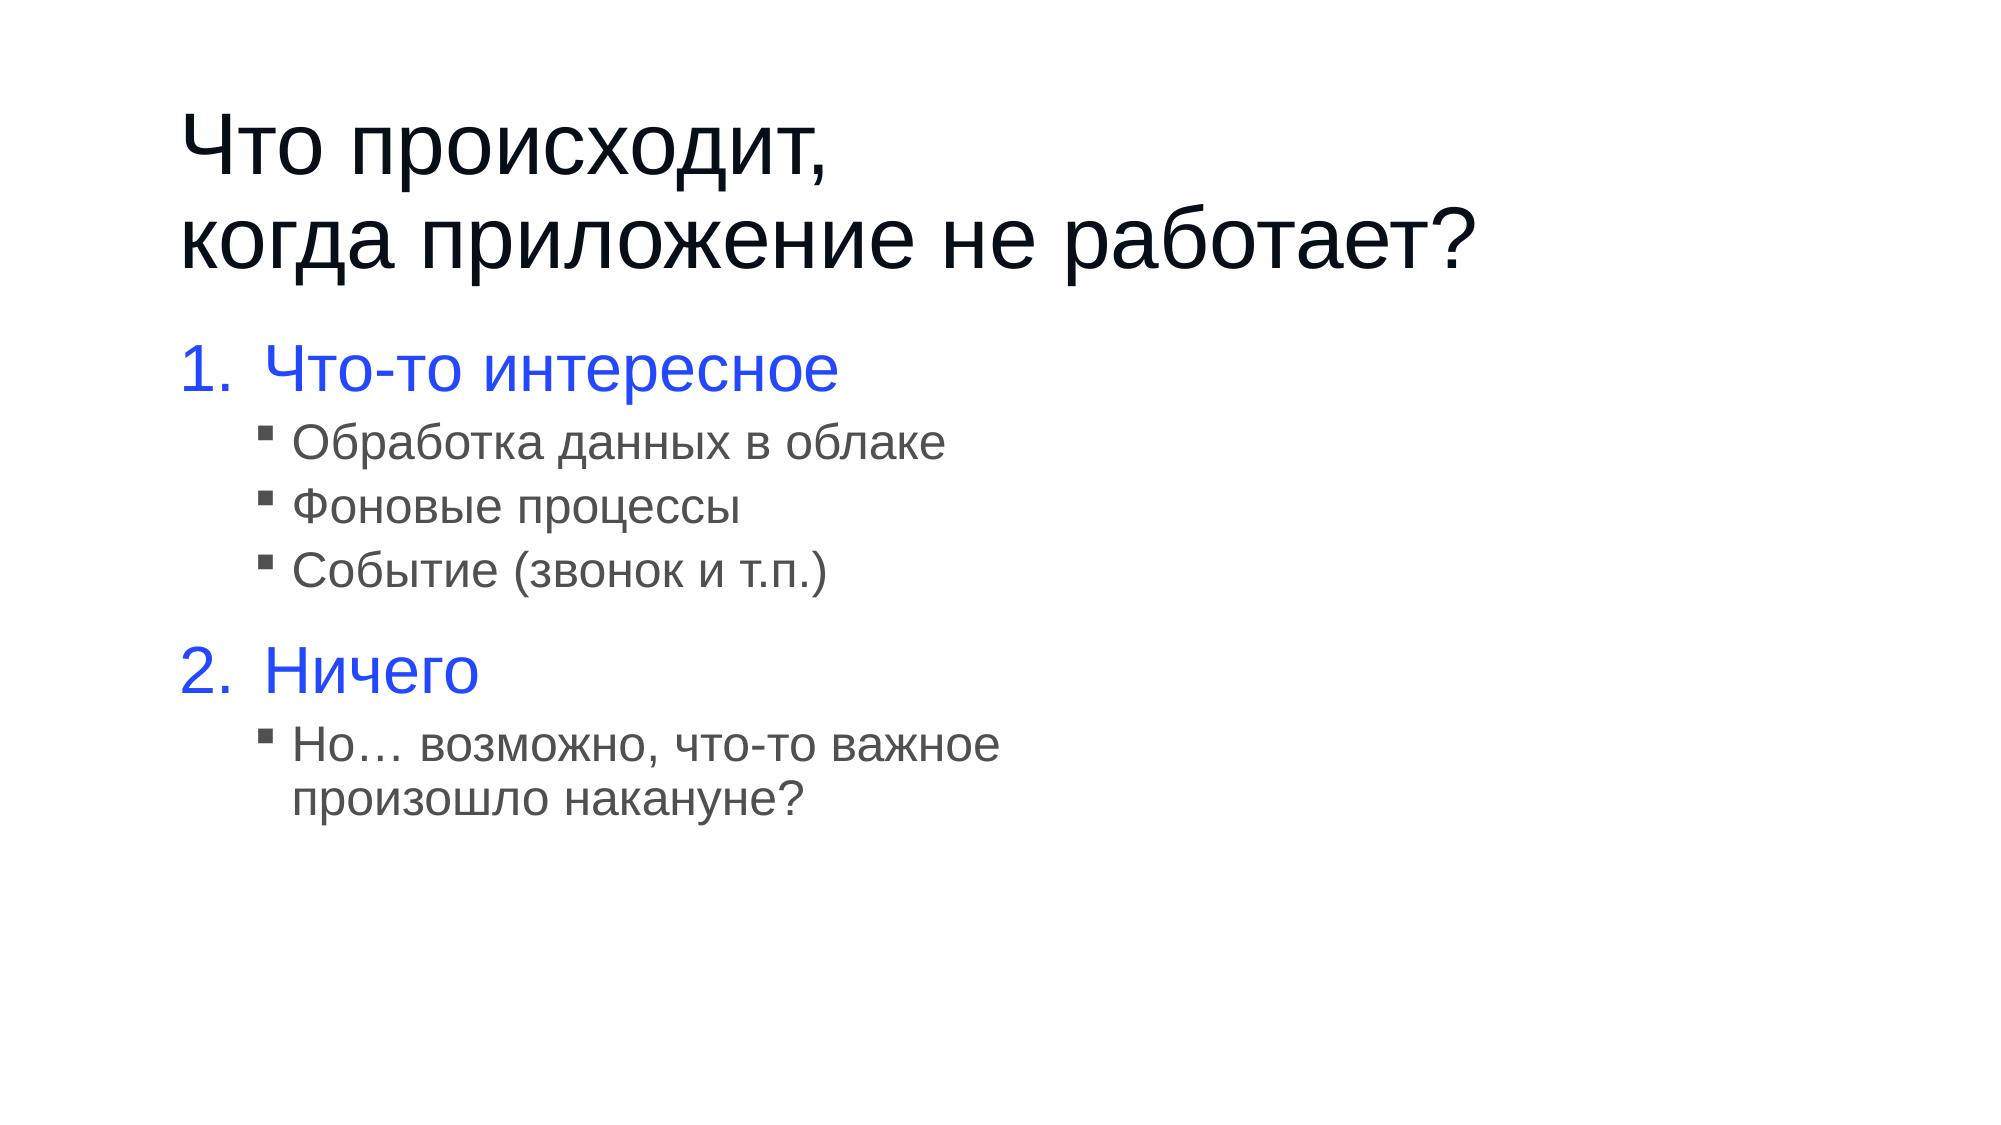

# Что происходит, когда приложение не работает?
Что-то интересное
Обработка данных в облаке
Фоновые процессы
Событие (звонок и т.п.)
Ничего
Но… возможно, что-то важное
произошло накануне?